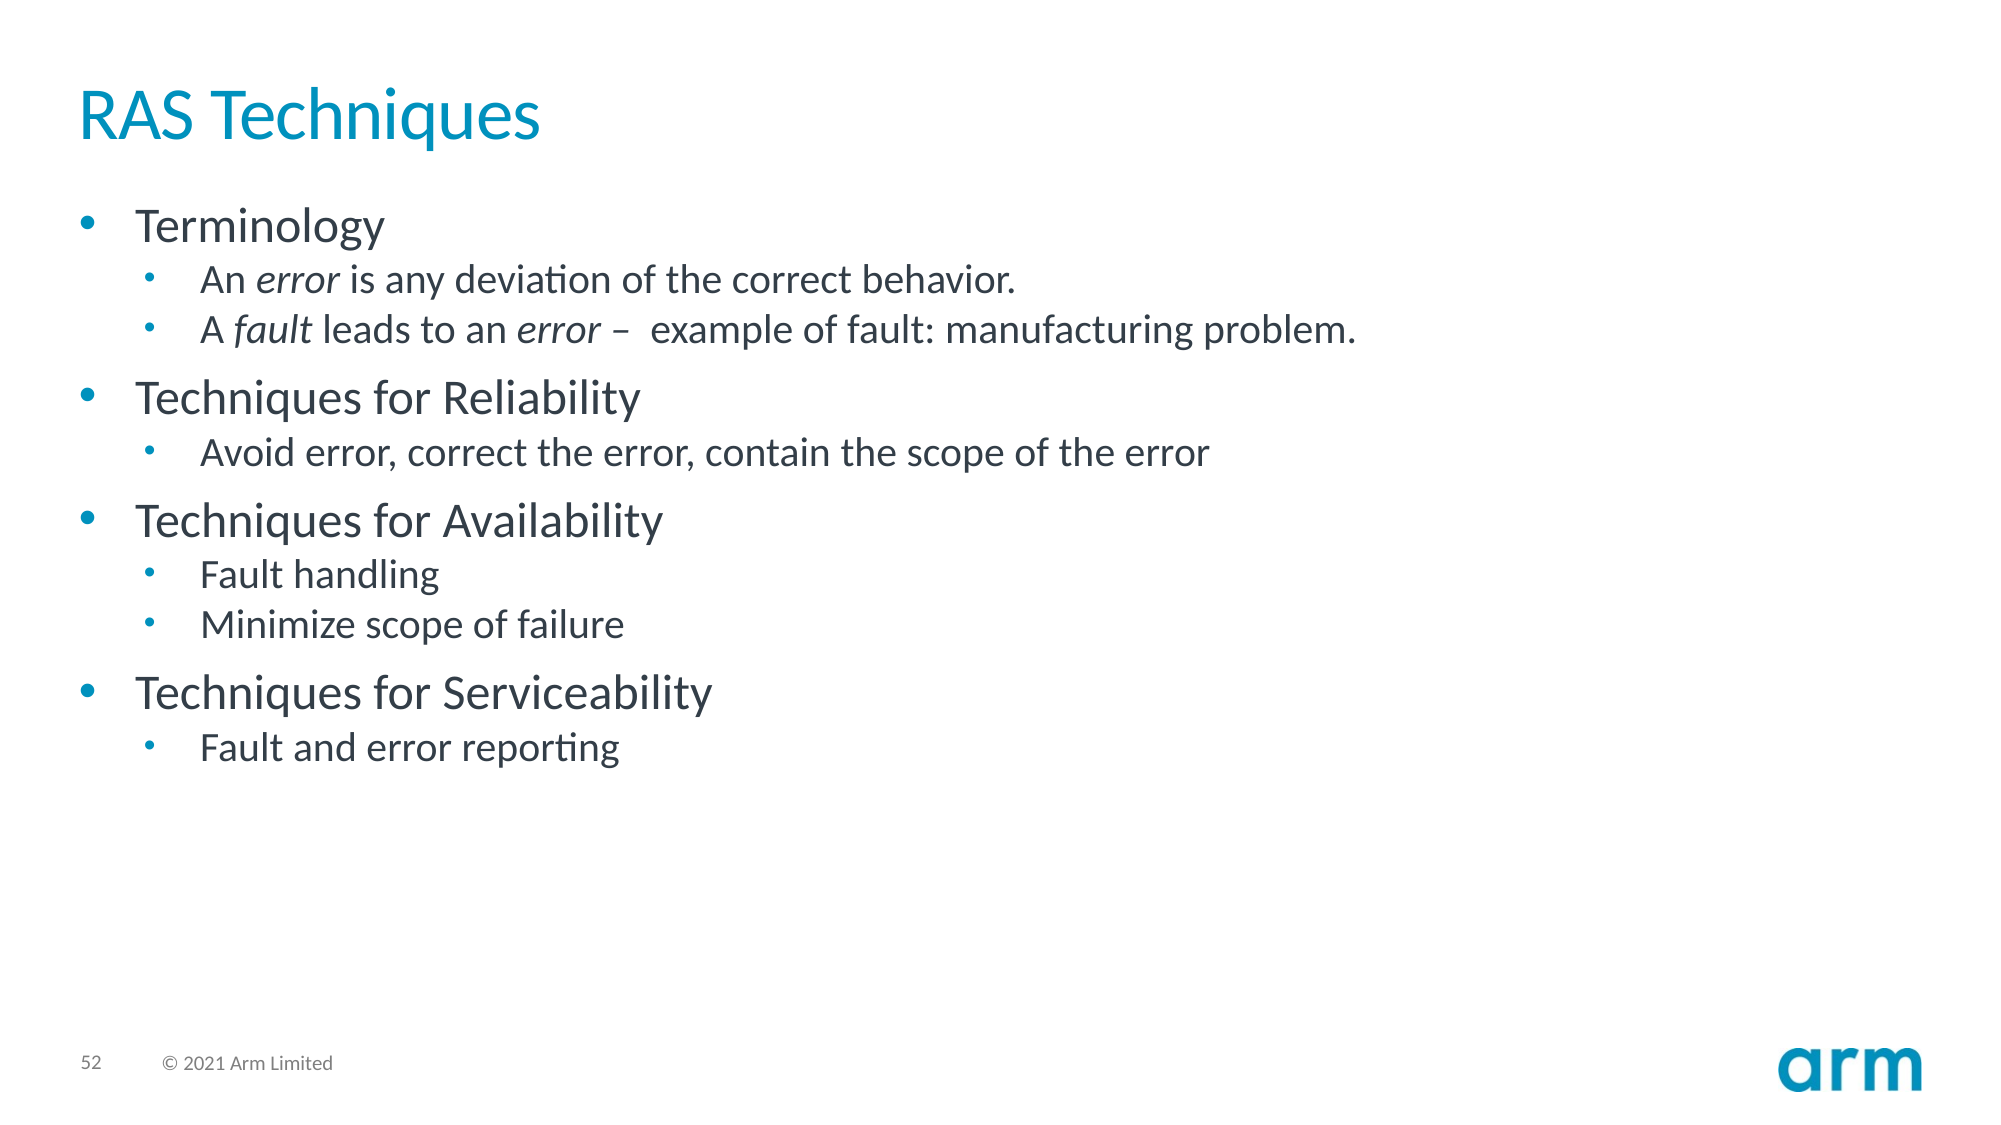

# RAS Techniques
Terminology
An error is any deviation of the correct behavior.
A fault leads to an error –  example of fault: manufacturing problem.
Techniques for Reliability
Avoid error, correct the error, contain the scope of the error
Techniques for Availability
Fault handling
Minimize scope of failure
Techniques for Serviceability
Fault and error reporting